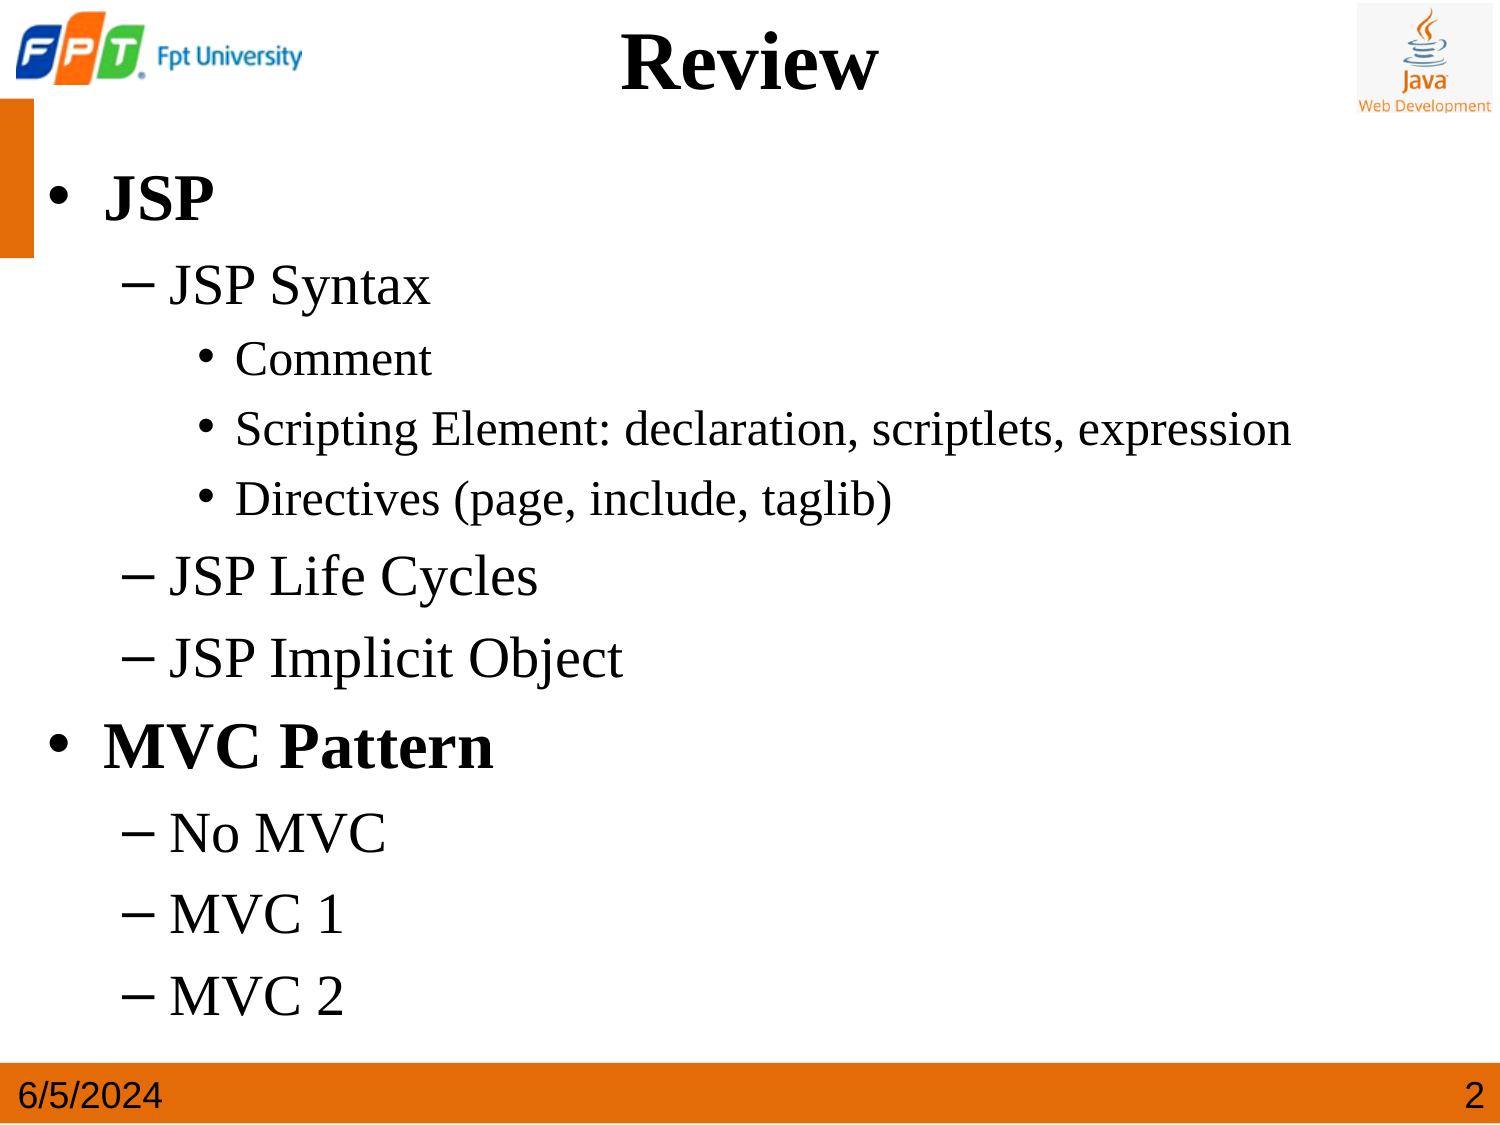

Review
JSP
JSP Syntax
Comment
Scripting Element: declaration, scriptlets, expression
Directives (page, include, taglib)
JSP Life Cycles
JSP Implicit Object
MVC Pattern
No MVC
MVC 1
MVC 2
6/5/2024
2